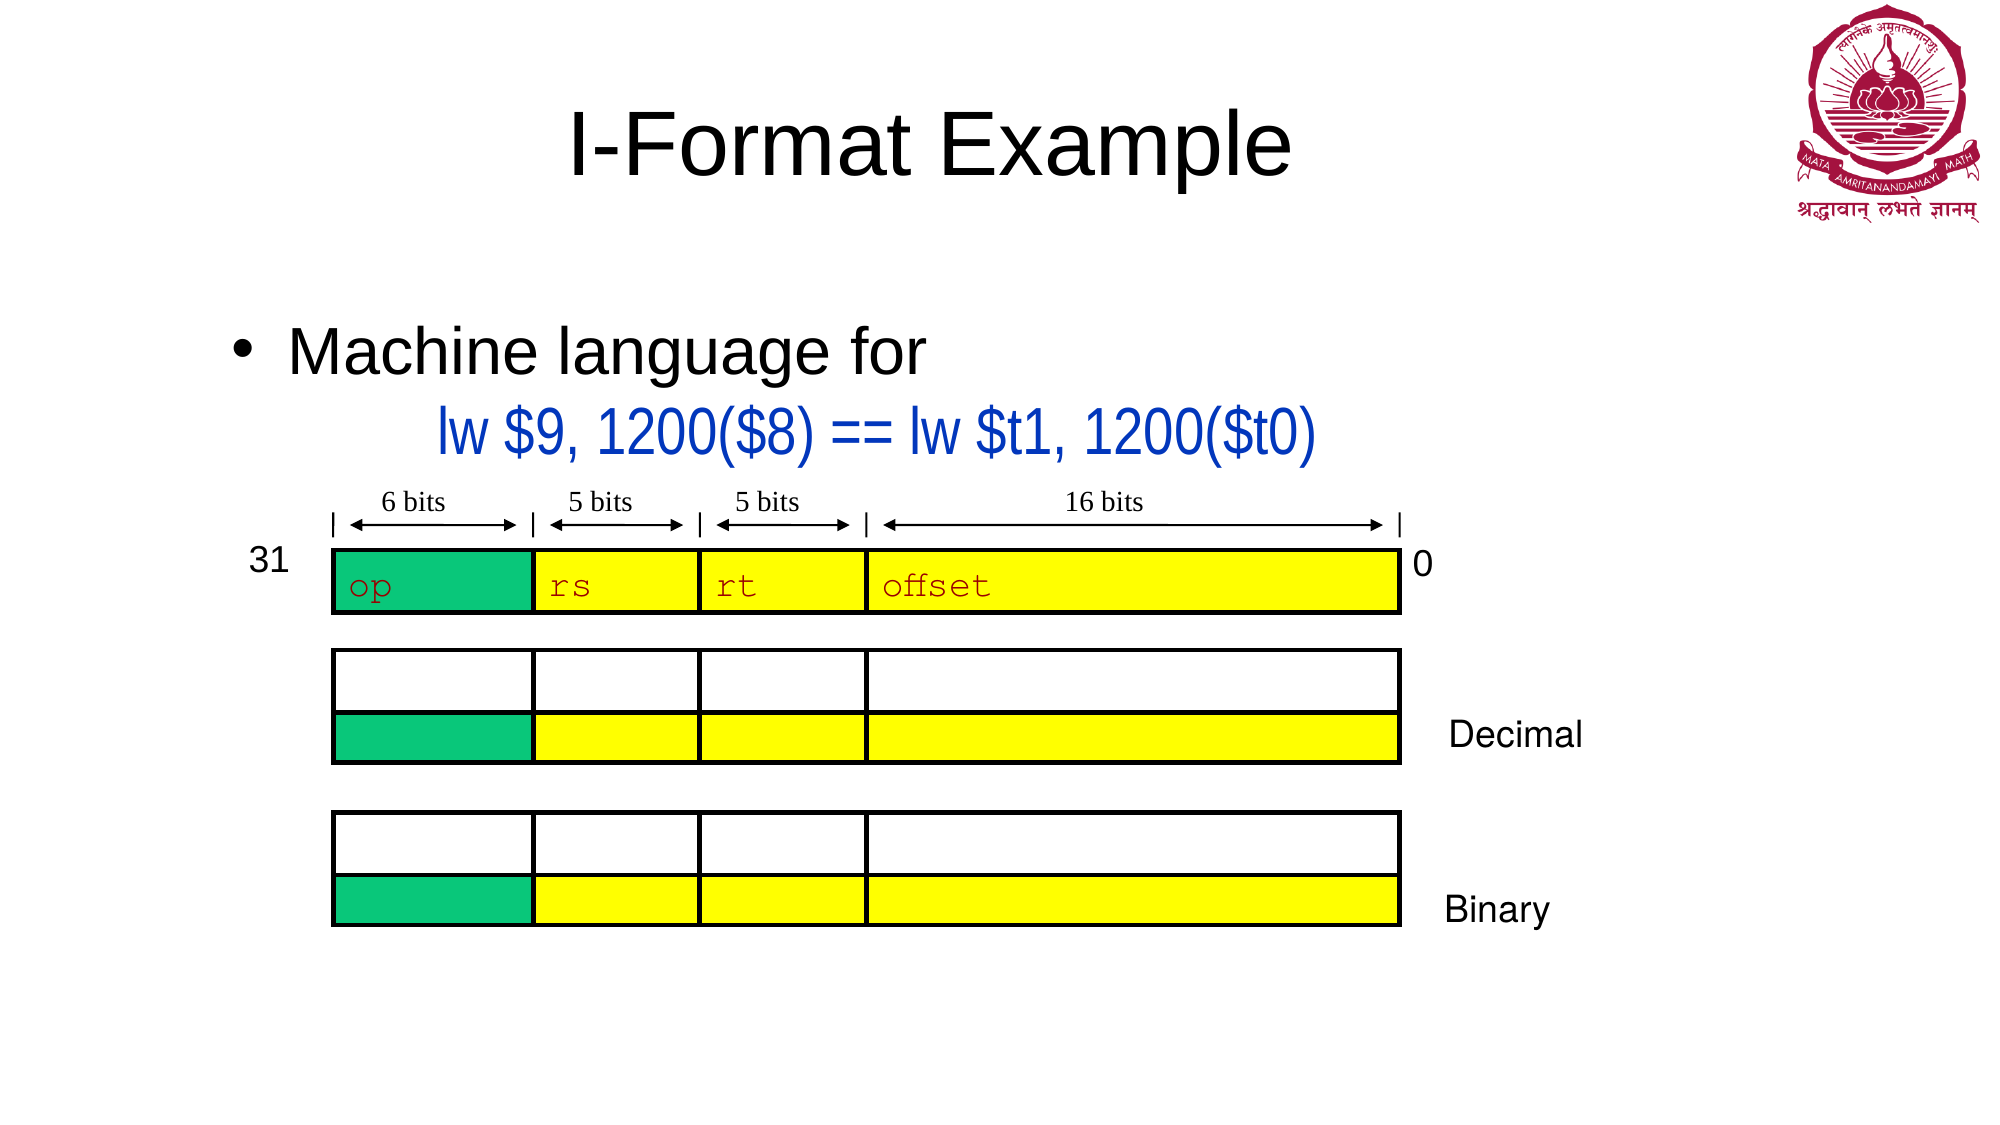

# I-Format Example
Machine language for
	lw $9, 1200($8) == lw $t1, 1200($t0)
6 bits
5 bits
5 bits
16 bits

op
rs
rt
offset

Decimal

Binary
31
0
35

8
9
1200
100011
01000
01001
0000010010110000